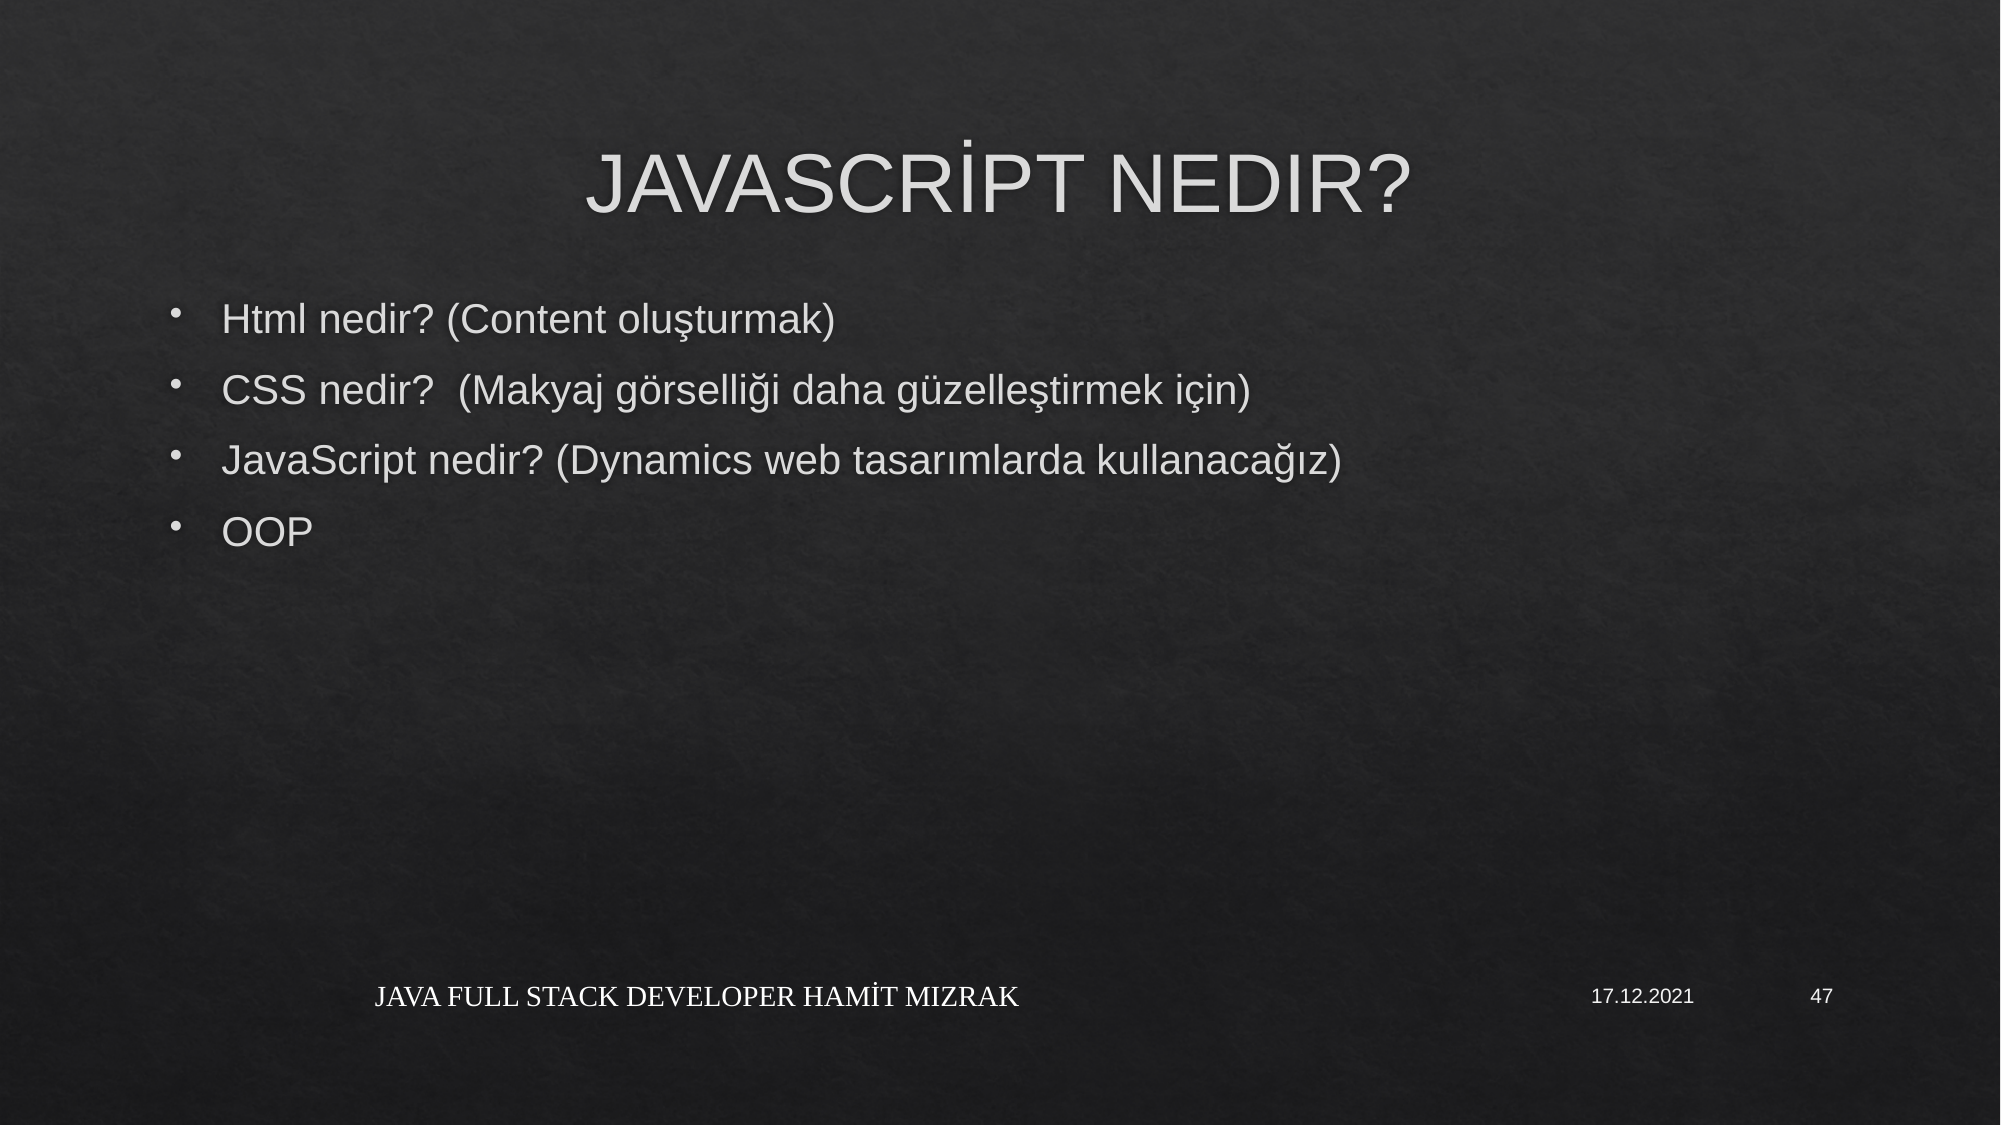

# JAVASCRİPT NEDIR?
Html nedir? (Content oluşturmak)
CSS nedir?  (Makyaj görselliği daha güzelleştirmek için)
JavaScript nedir? (Dynamics web tasarımlarda kullanacağız)
OOP

JAVA FULL STACK DEVELOPER HAMİT MIZRAK
17.12.2021
47